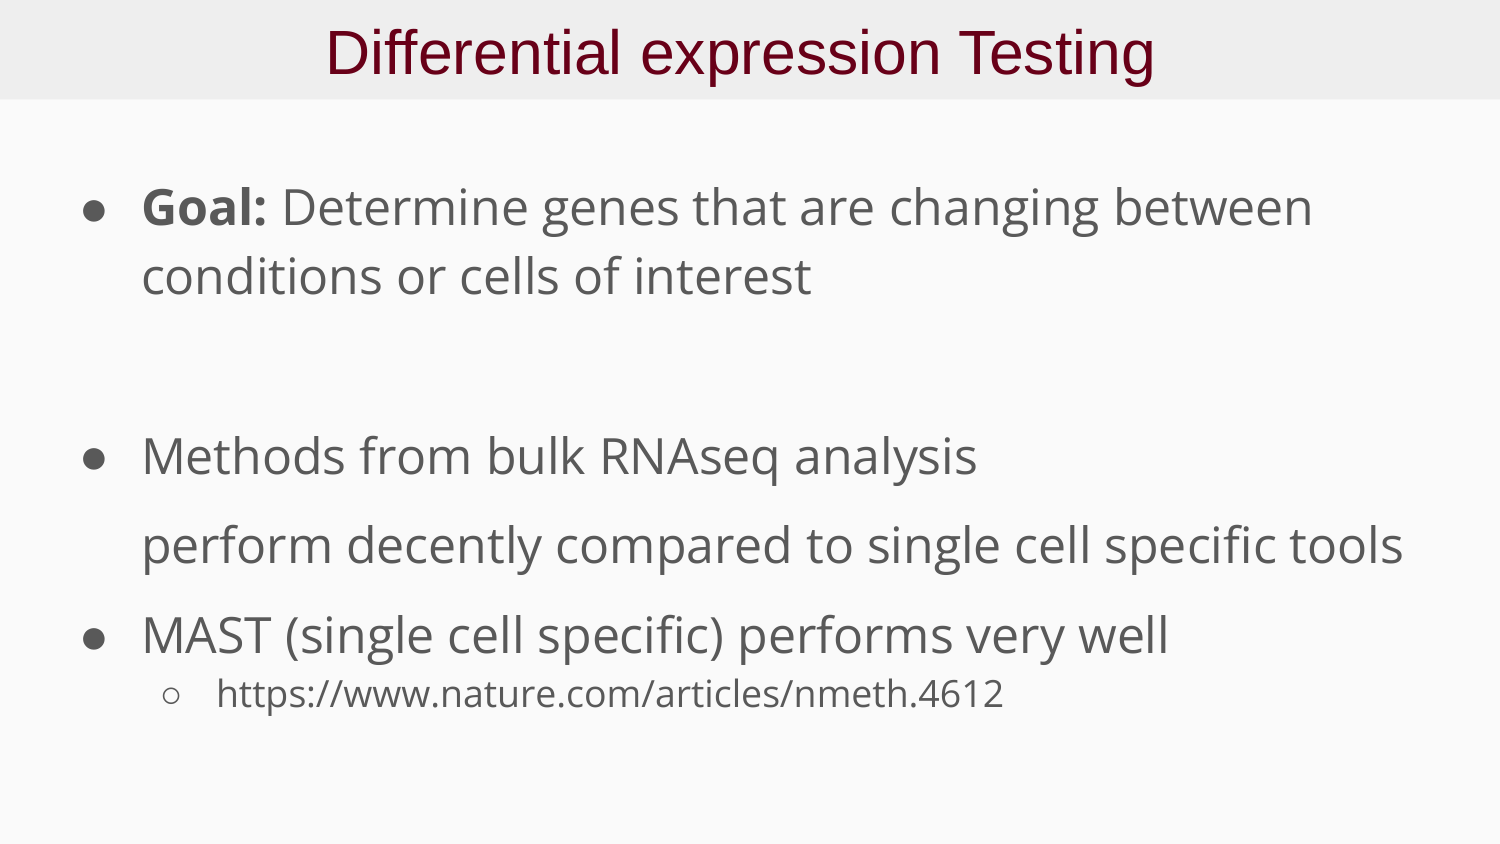

# Differential expression Testing
Goal: Determine genes that are changing between conditions or cells of interest

Methods from bulk RNAseq analysis
perform decently compared to single cell specific tools
MAST (single cell specific) performs very well
https://www.nature.com/articles/nmeth.4612